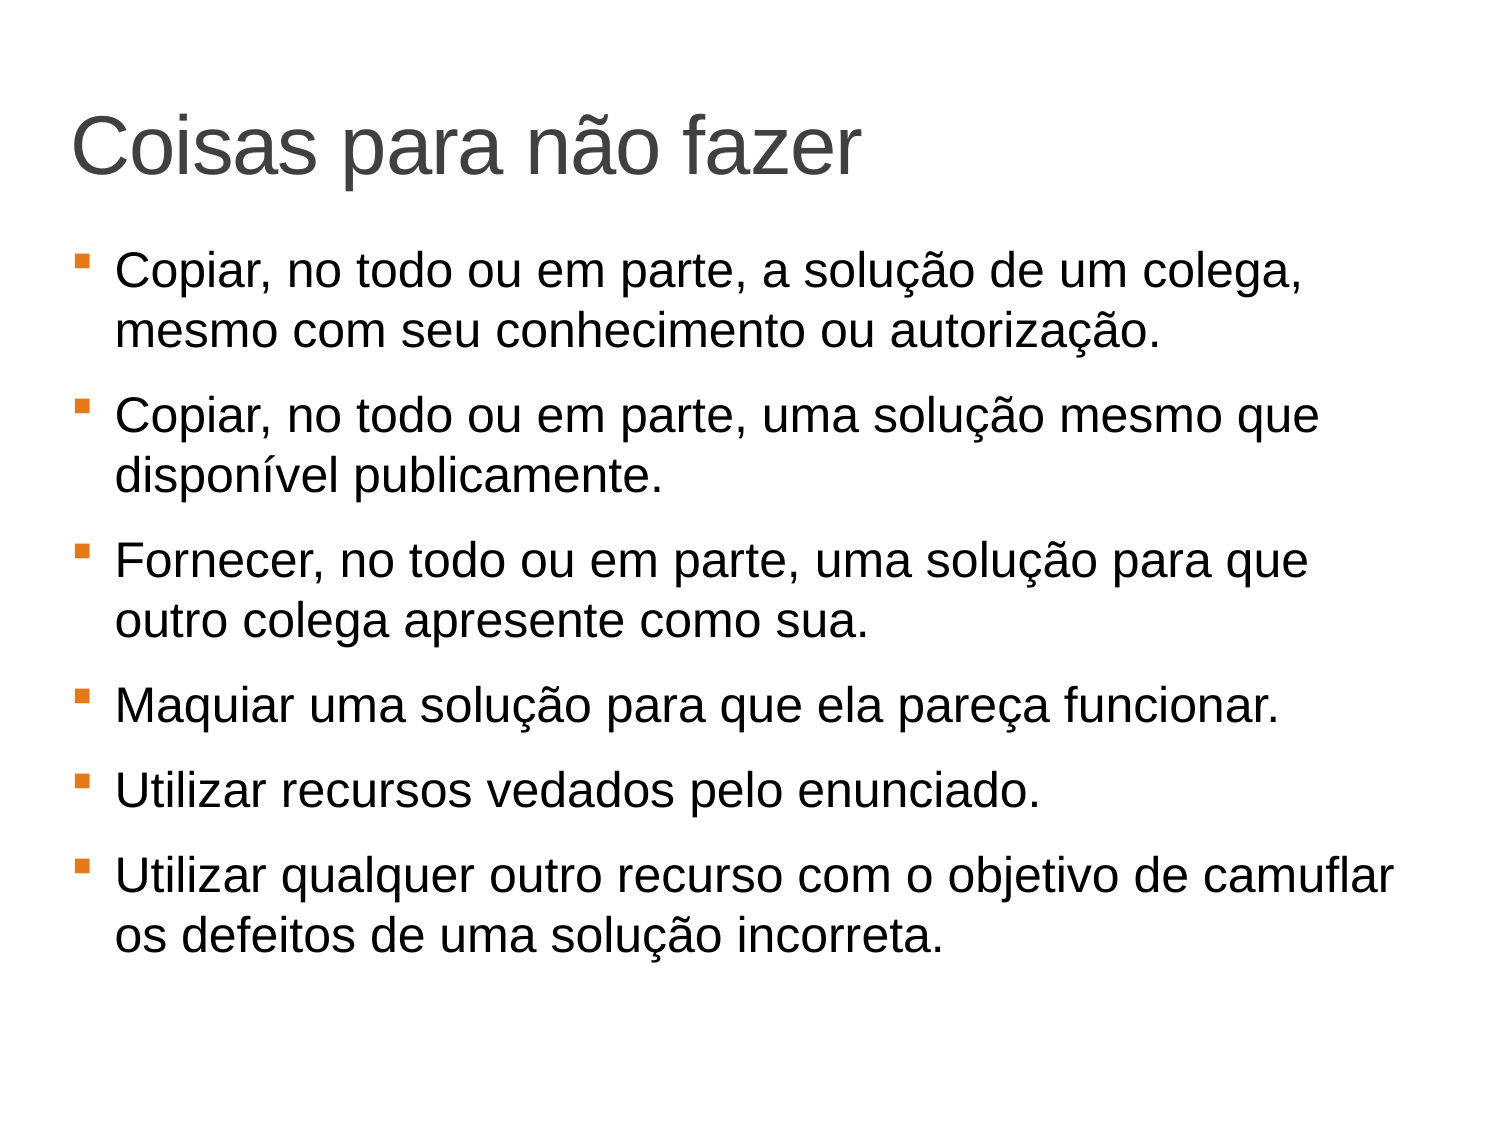

# Coisas para não fazer
Copiar, no todo ou em parte, a solução de um colega, mesmo com seu conhecimento ou autorização.
Copiar, no todo ou em parte, uma solução mesmo que disponível publicamente.
Fornecer, no todo ou em parte, uma solução para que outro colega apresente como sua.
Maquiar uma solução para que ela pareça funcionar.
Utilizar recursos vedados pelo enunciado.
Utilizar qualquer outro recurso com o objetivo de camuflar os defeitos de uma solução incorreta.